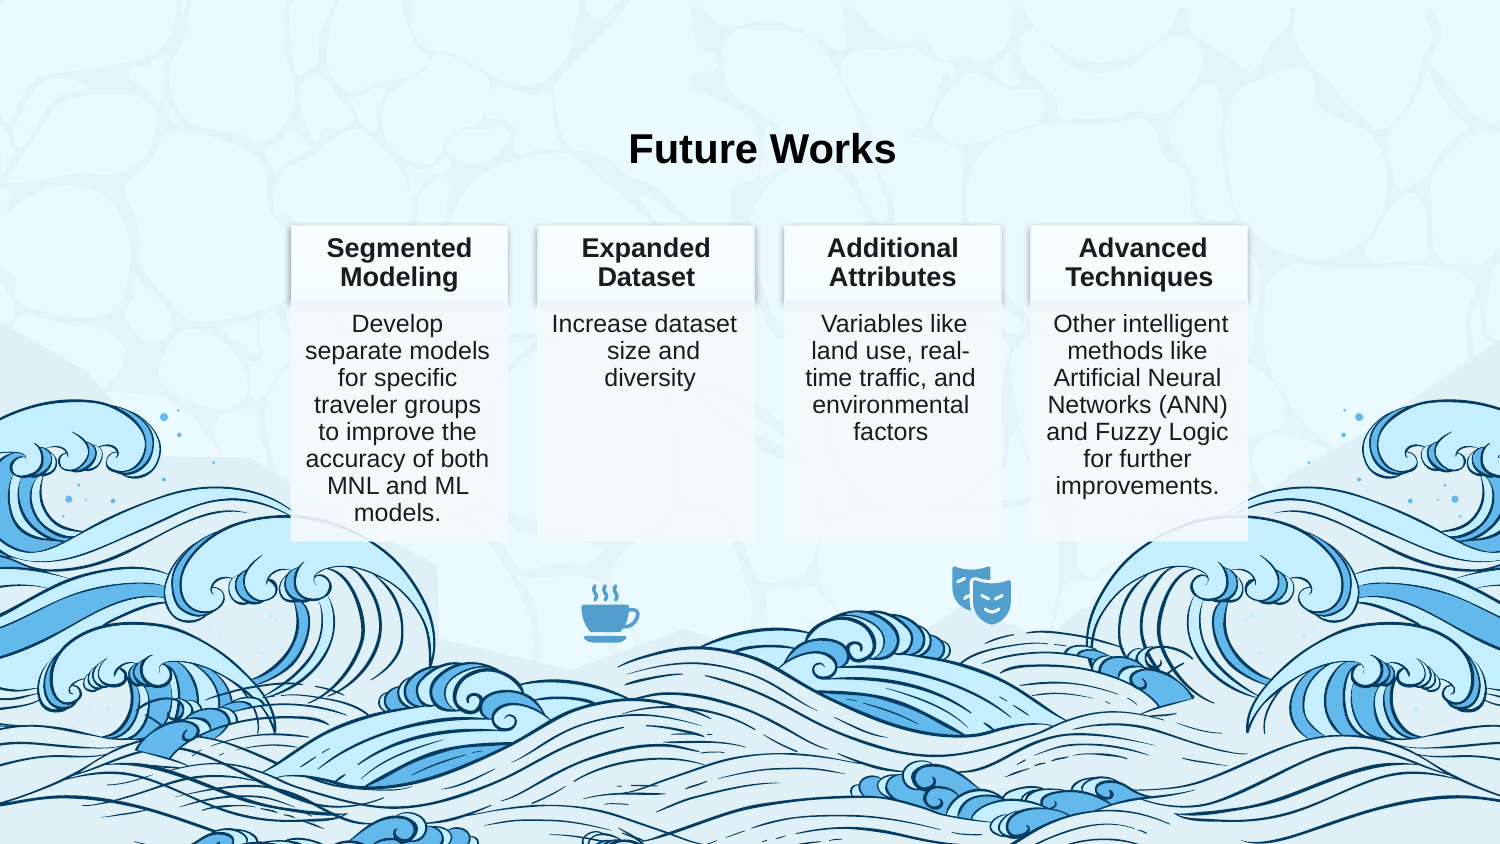

Future Works

Segmented Modeling
Develop separate models for specific traveler groups to improve the accuracy of both MNL and ML models.
Expanded Dataset
Increase dataset size and diversity
Additional Attributes
 Variables like land use, real-time traffic, and environmental factors
 Advanced Techniques
 Other intelligent methods like Artificial Neural Networks (ANN) and Fuzzy Logic for further improvements.